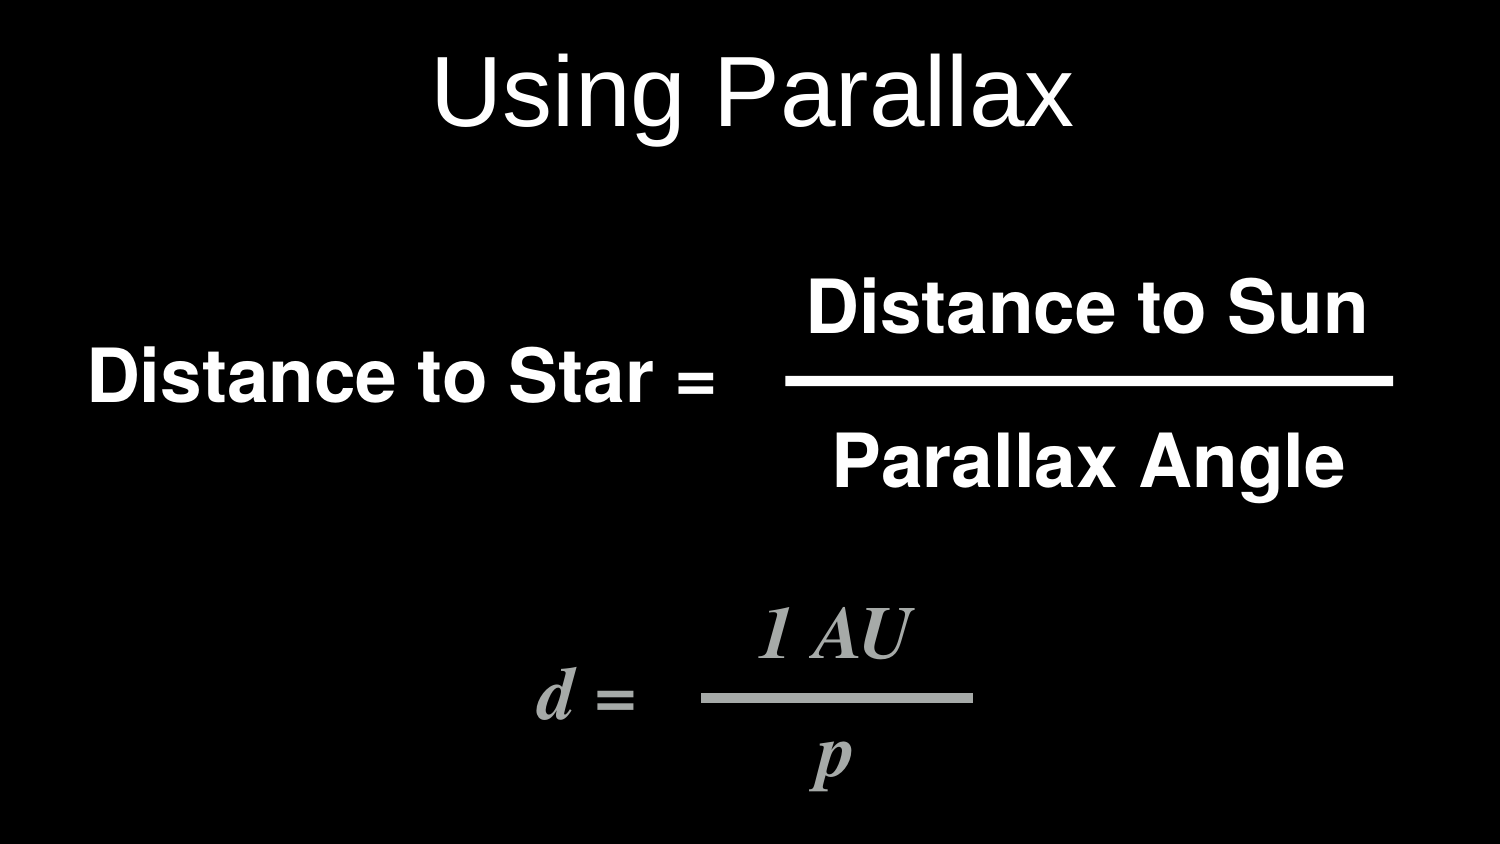

Using Parallax
Distance to Sun
Distance to Star =

Parallax Angle
1 AU
d =
p